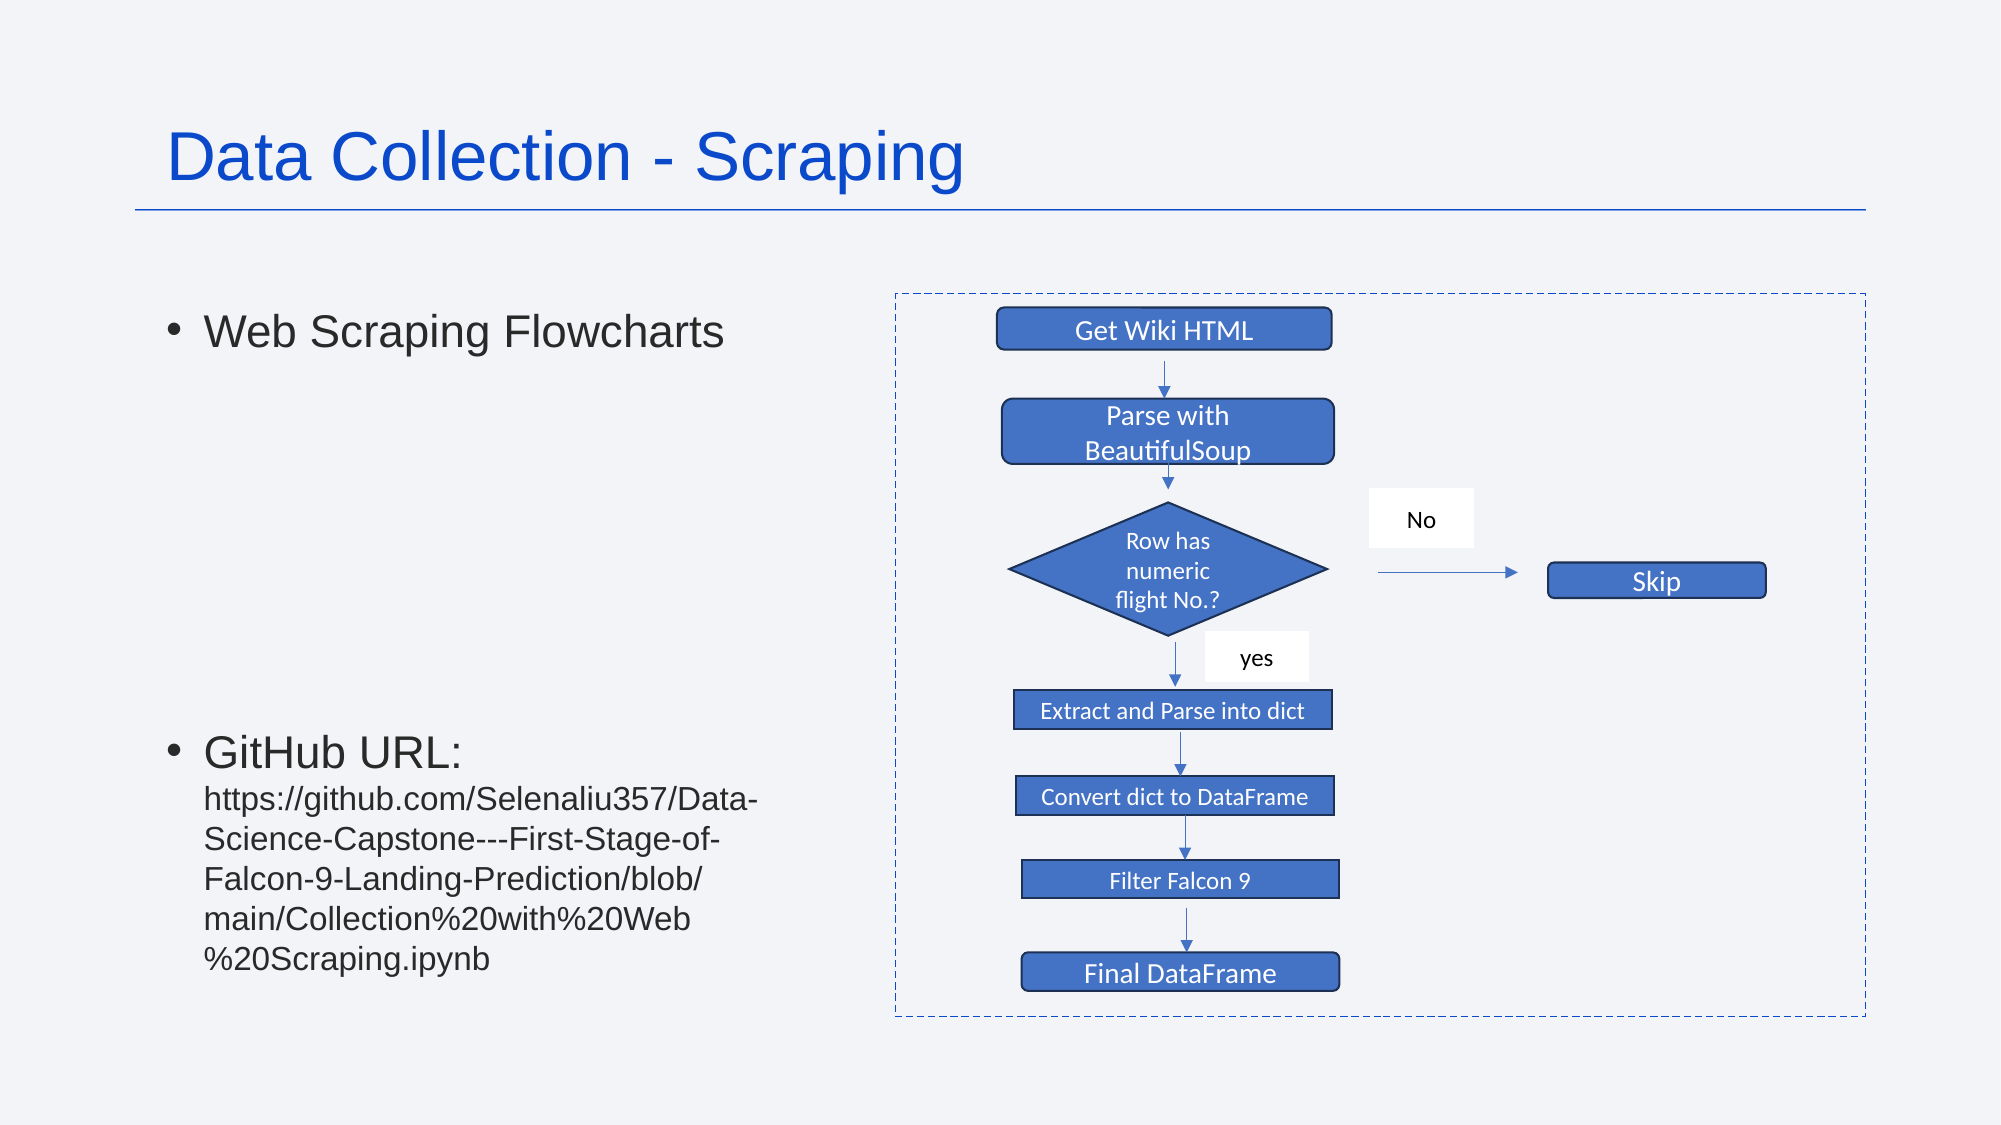

Data Collection - Scraping
Web Scraping Flowcharts

GitHub URL: https://github.com/Selenaliu357/Data-Science-Capstone---First-Stage-of-Falcon-9-Landing-Prediction/blob/main/Collection%20with%20Web%20Scraping.ipynb

Get Wiki HTML
Parse with BeautifulSoup
No
Row has numeric flight No.?
Skip
yes
Extract and Parse into dict
Convert dict to DataFrame
Filter Falcon 9
Final DataFrame